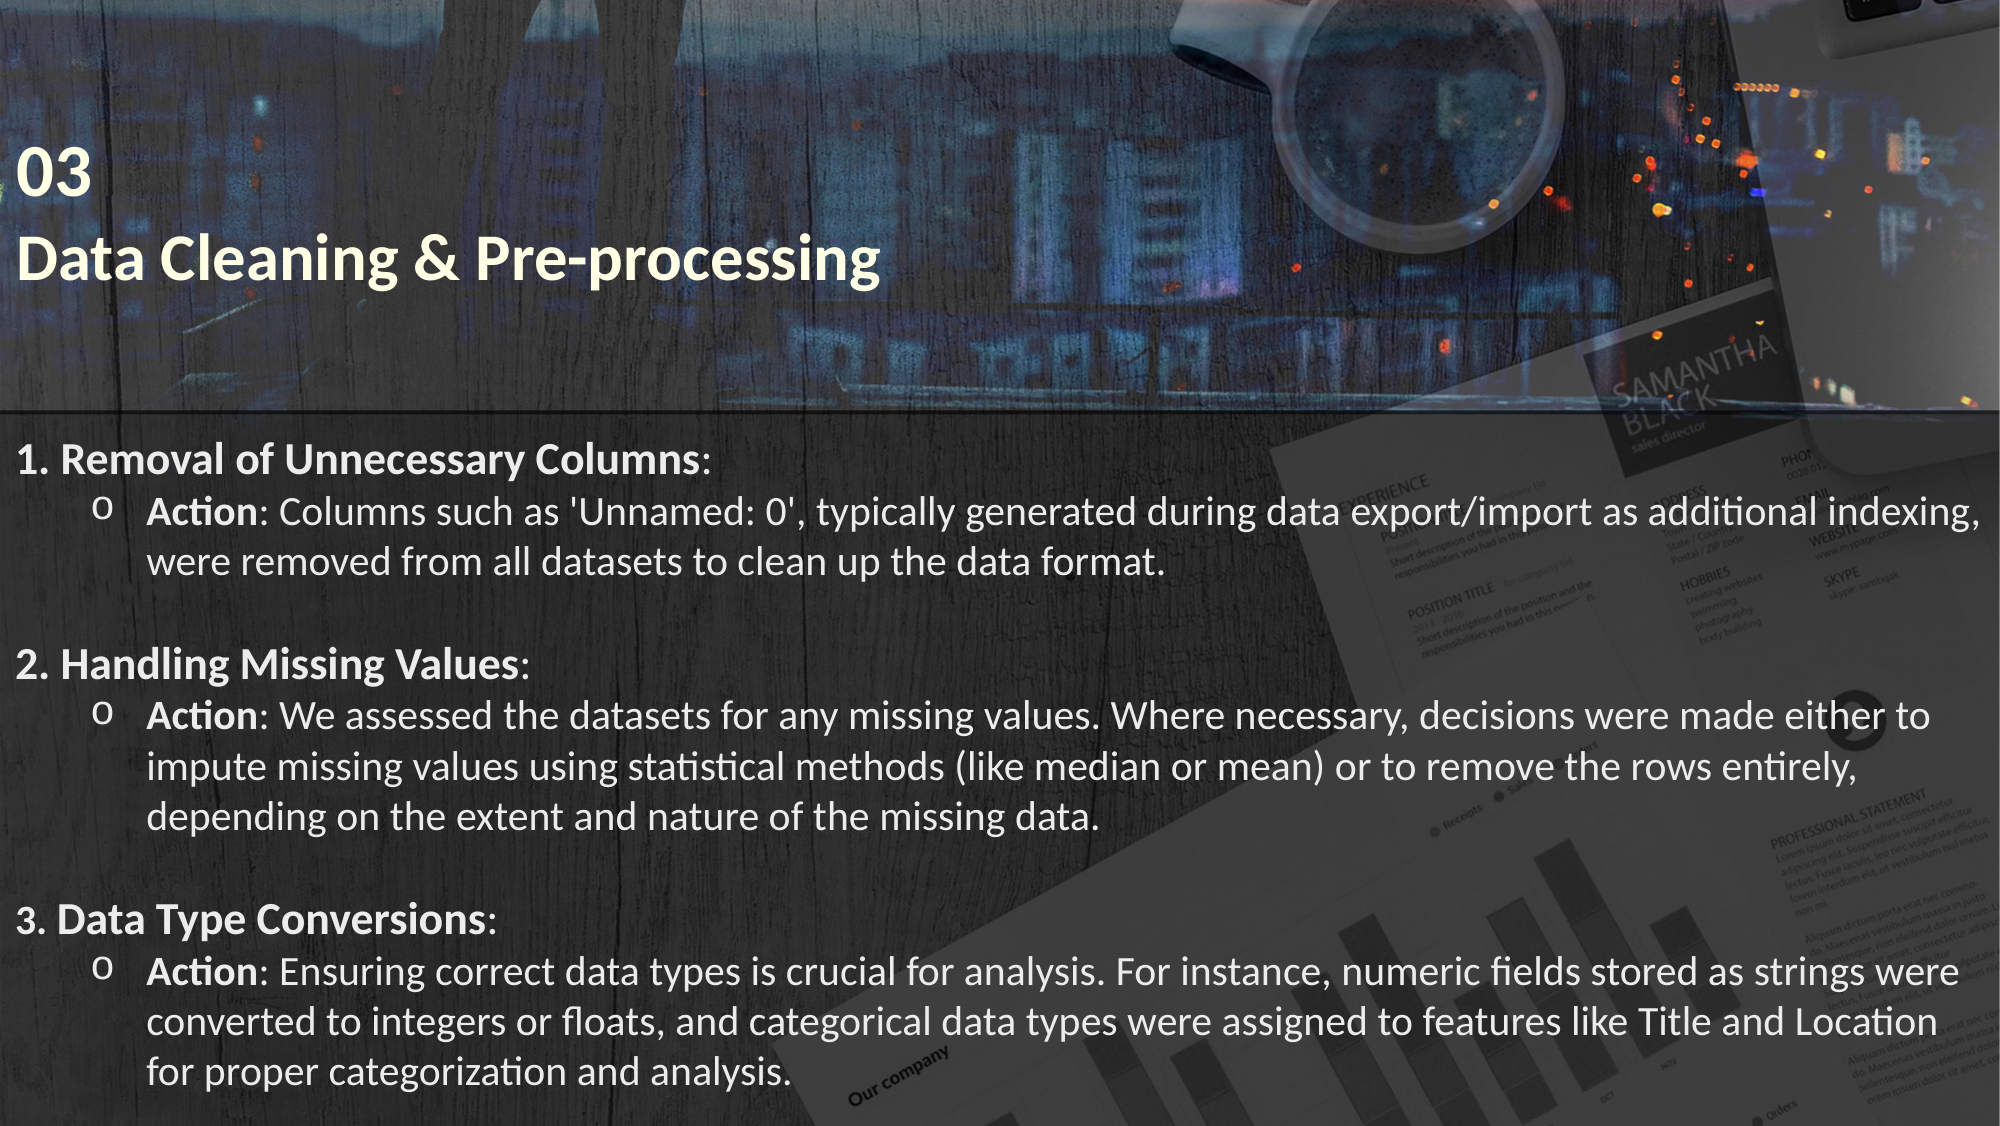

03
Data Cleaning & Pre-processing
 Removal of Unnecessary Columns:
Action: Columns such as 'Unnamed: 0', typically generated during data export/import as additional indexing, were removed from all datasets to clean up the data format.

 Handling Missing Values:
Action: We assessed the datasets for any missing values. Where necessary, decisions were made either to     impute missing values using statistical methods (like median or mean) or to remove the rows entirely,           depending on the extent and nature of the missing data.

 Data Type Conversions:
Action: Ensuring correct data types is crucial for analysis. For instance, numeric fields stored as strings were converted to integers or floats, and categorical data types were assigned to features like Title and Location    for proper categorization and analysis.